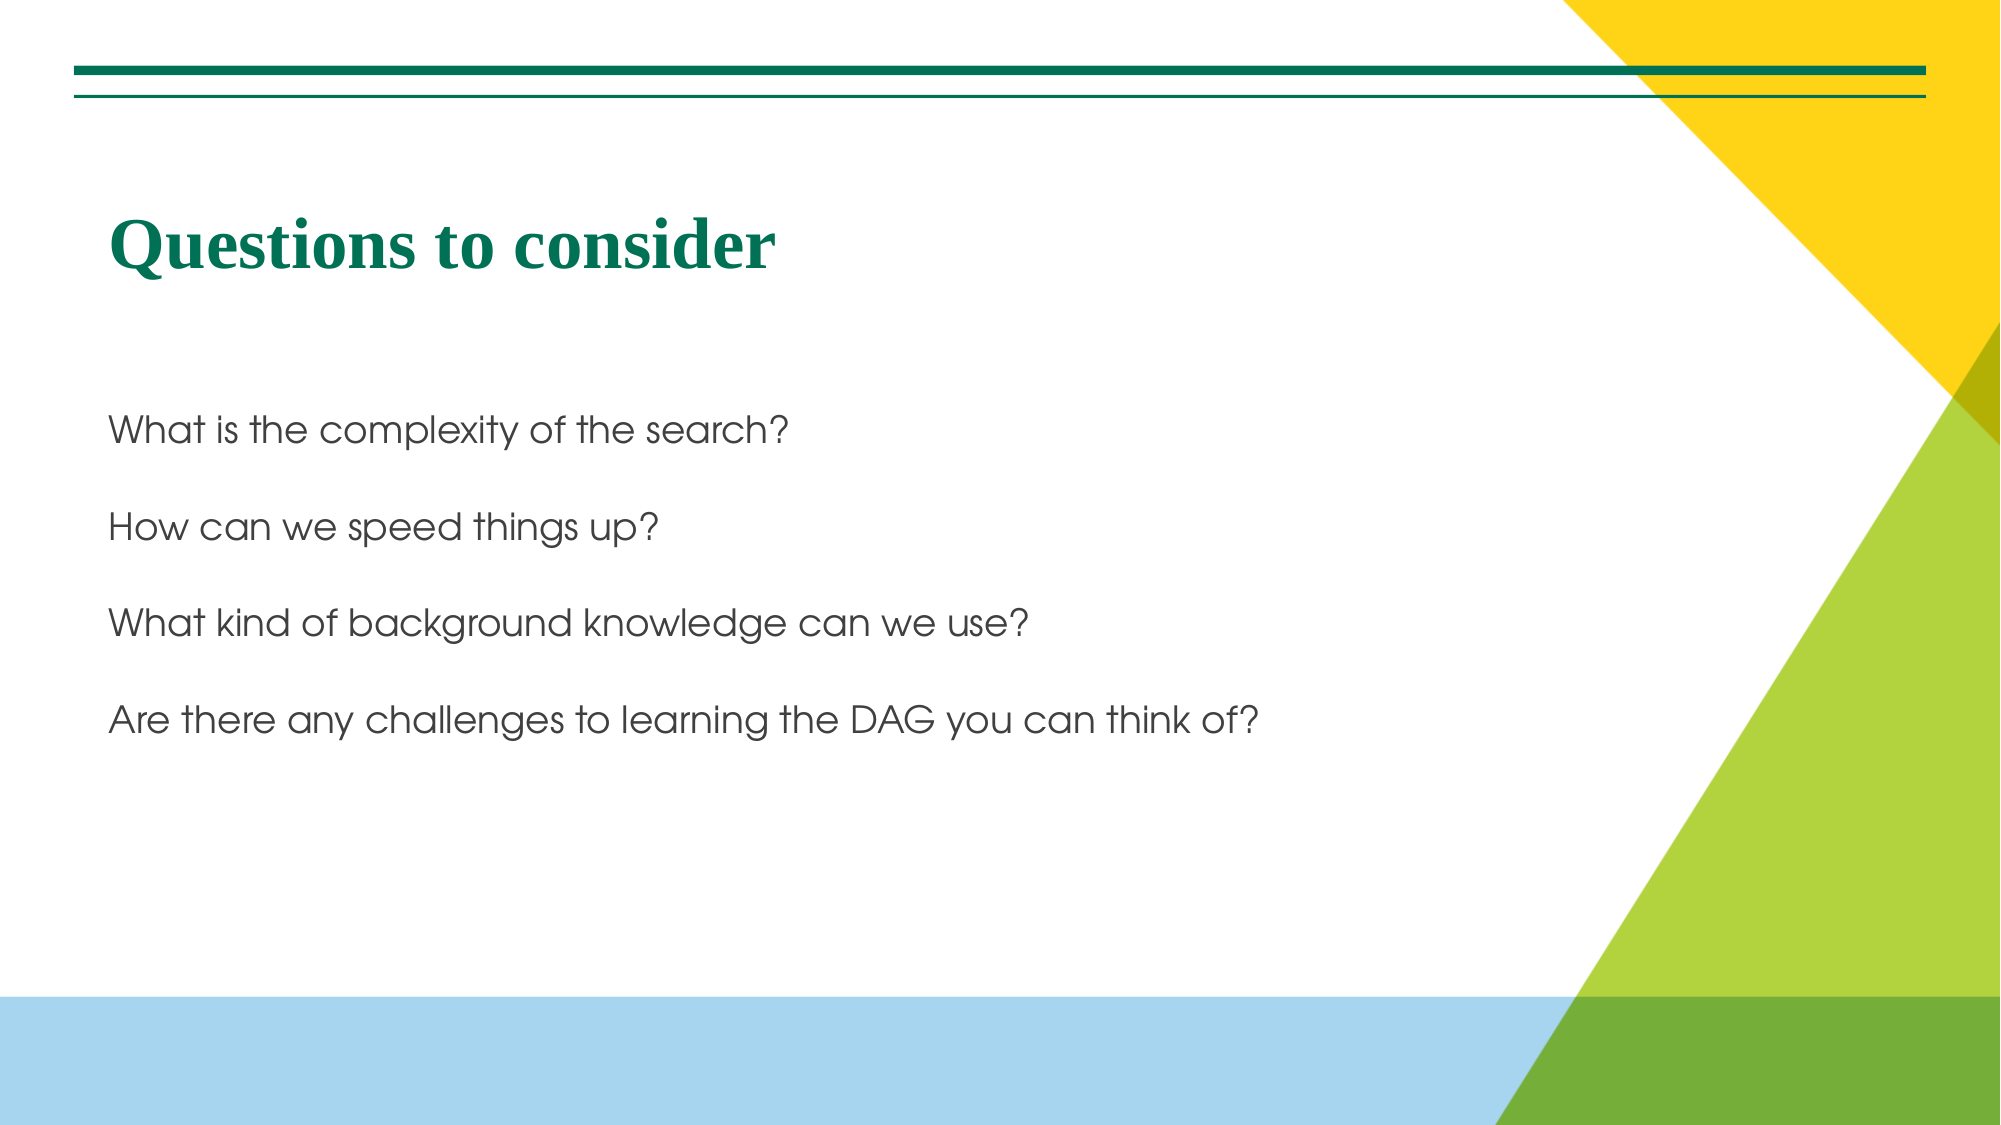

# Questions to consider
What is the complexity of the search?
How can we speed things up?
What kind of background knowledge can we use?
Are there any challenges to learning the DAG you can think of?